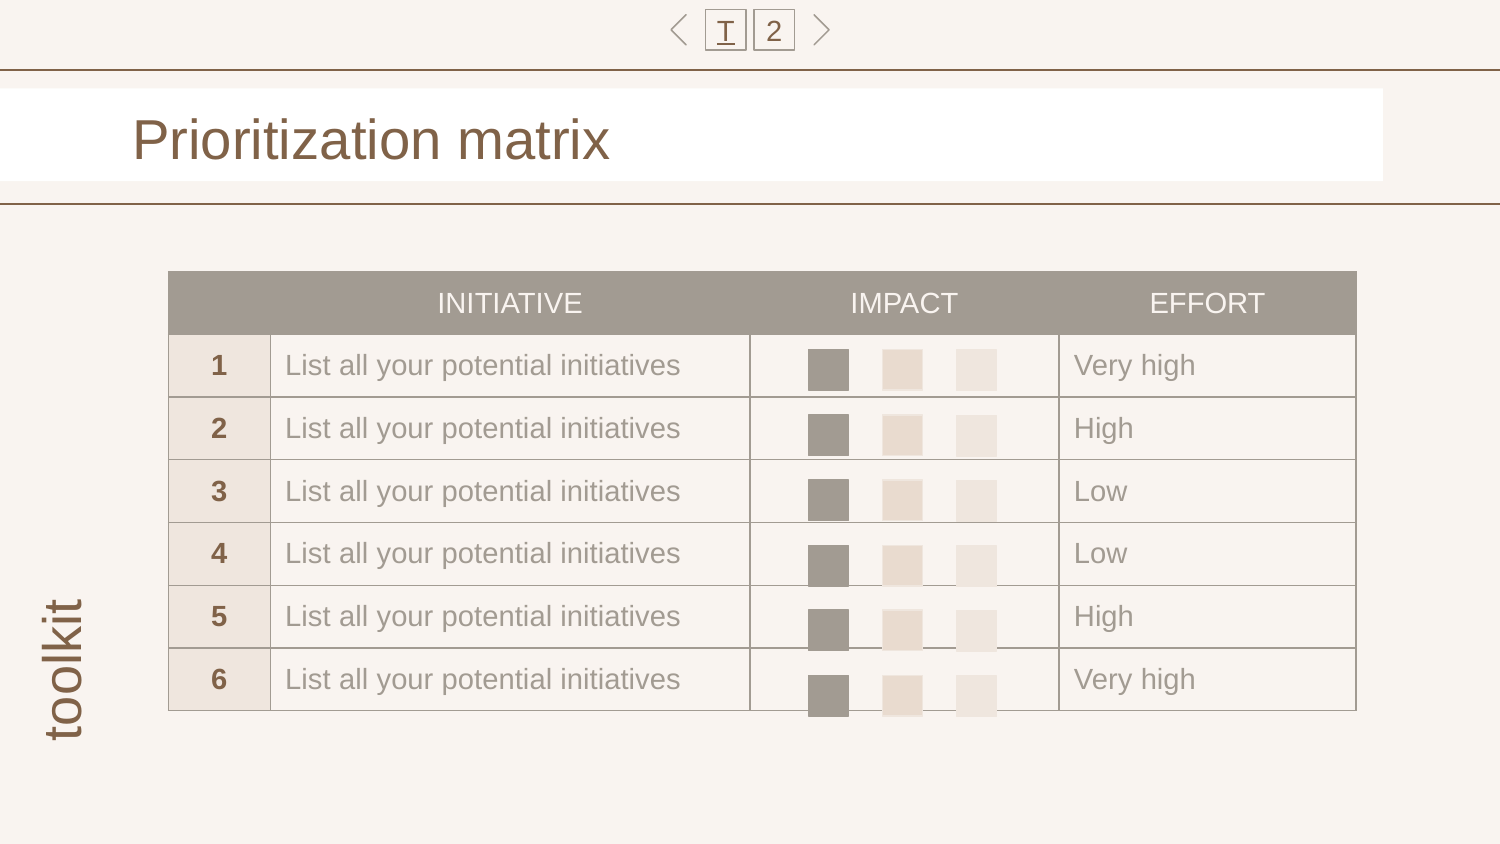

T
2

# Prioritization matrix
|  | INITIATIVE | IMPACT | EFFORT |
| --- | --- | --- | --- |
| 1 | List all your potential initiatives |  | Very high |
| 2 | List all your potential initiatives |  | High |
| 3 | List all your potential initiatives |  | Low |
| 4 | List all your potential initiatives |  | Low |
| 5 | List all your potential initiatives |  | High |
| 6 | List all your potential initiatives |  | Very high |

toolkit